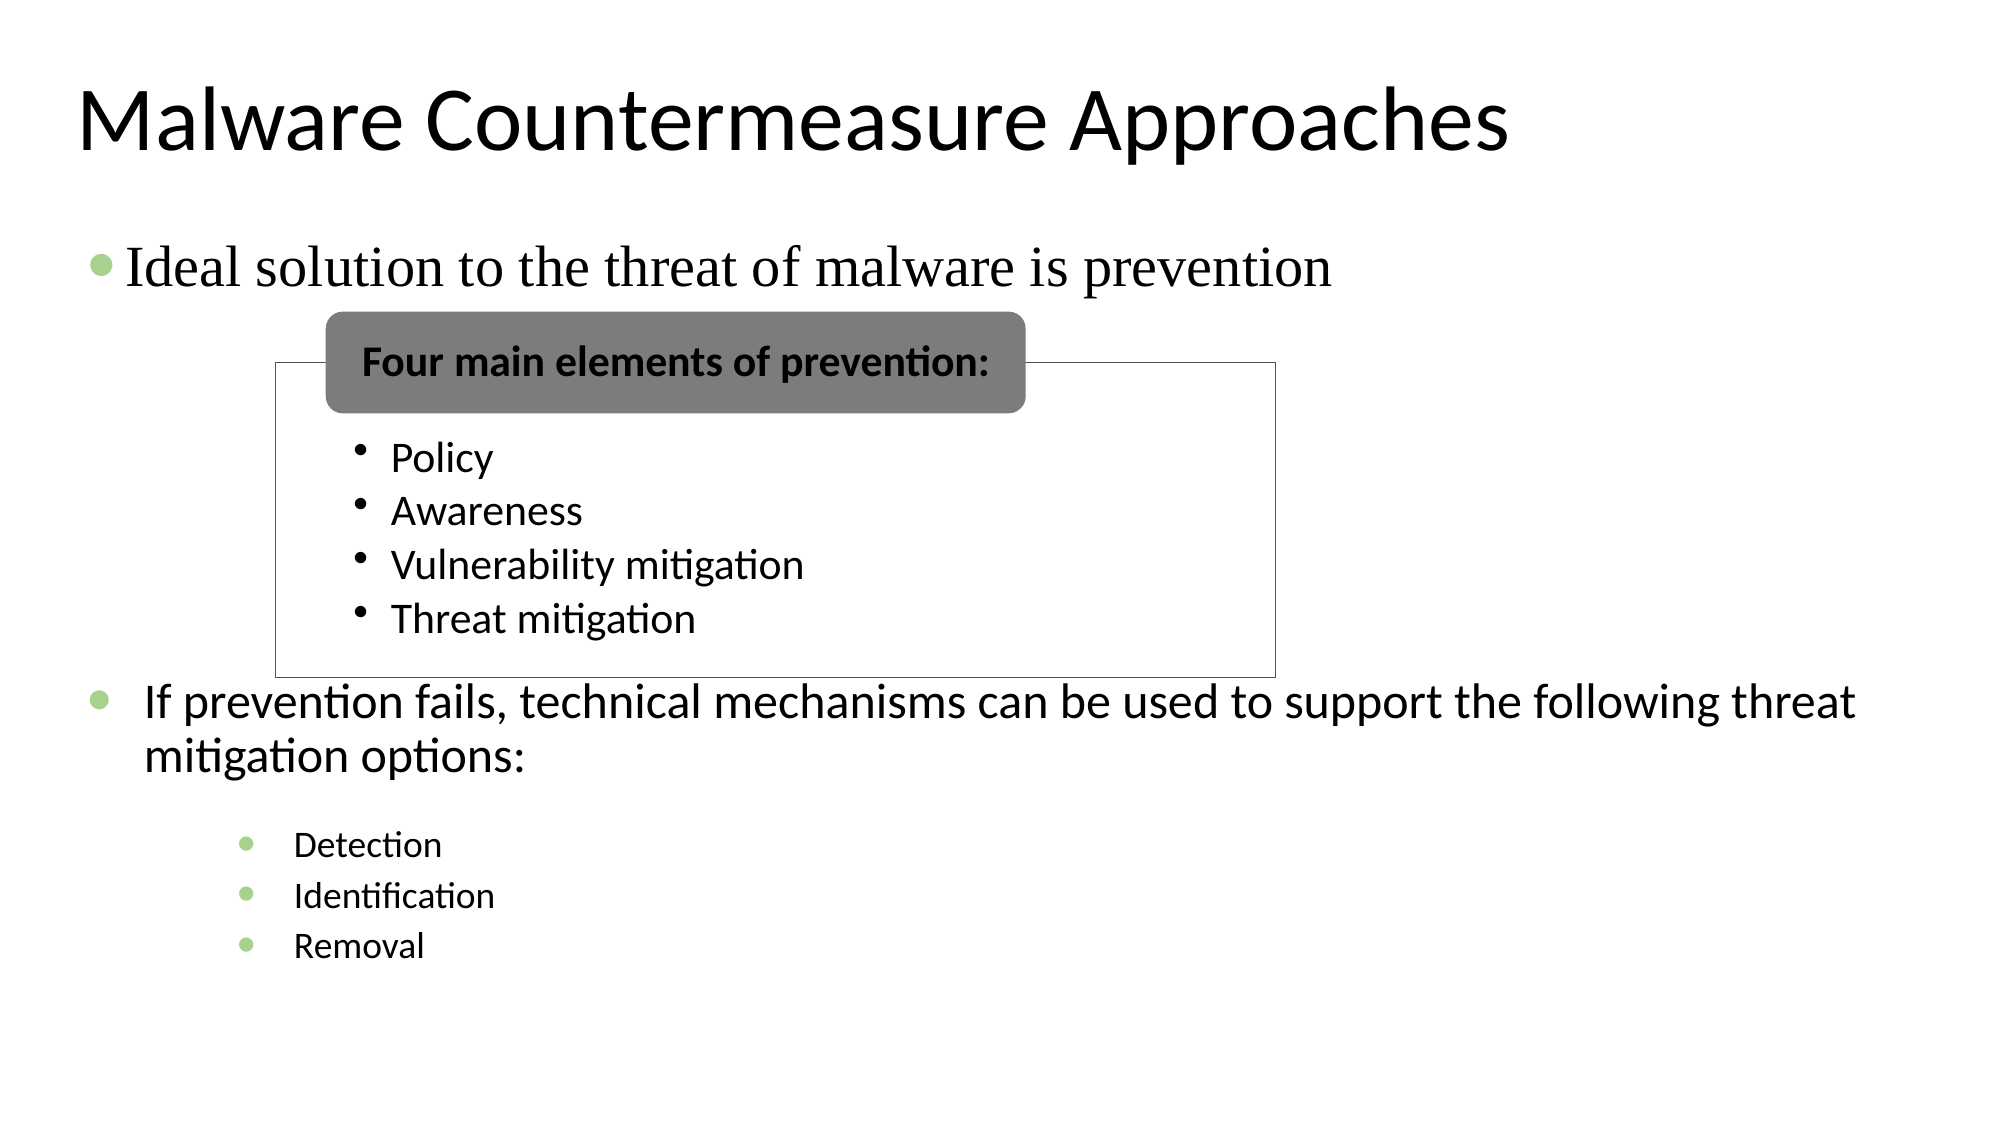

# Malware Countermeasure Approaches
Policy
Awareness
Vulnerability mitigation
Threat mitigation
Four main elements of prevention:
Ideal solution to the threat of malware is prevention

If prevention fails, technical mechanisms can be used to support the following threat mitigation options:
Detection
Identification
Removal